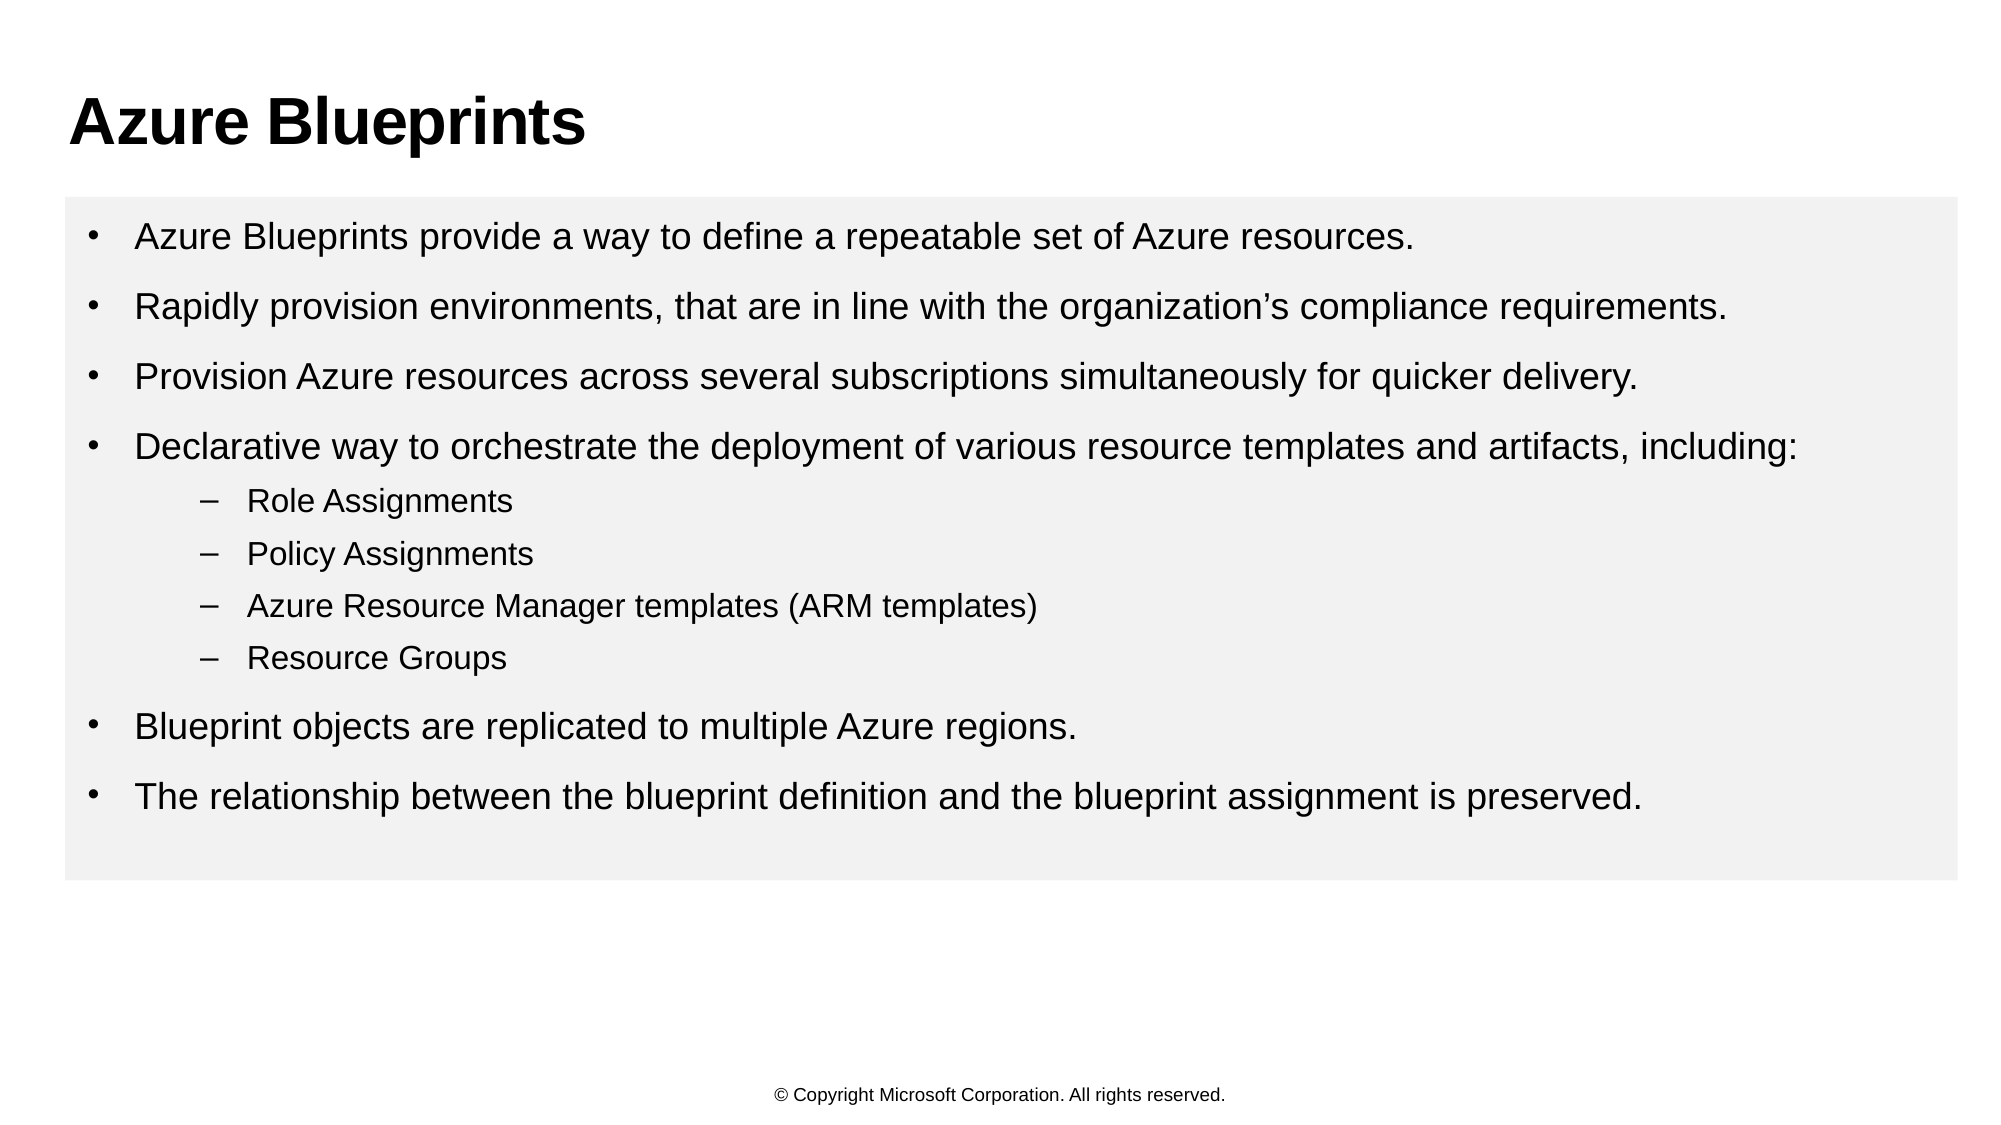

# Azure Blueprints
Azure Blueprints provide a way to define a repeatable set of Azure resources.
Rapidly provision environments, that are in line with the organization’s compliance requirements.
Provision Azure resources across several subscriptions simultaneously for quicker delivery.
Declarative way to orchestrate the deployment of various resource templates and artifacts, including:
Role Assignments
Policy Assignments
Azure Resource Manager templates (ARM templates)
Resource Groups
Blueprint objects are replicated to multiple Azure regions.
The relationship between the blueprint definition and the blueprint assignment is preserved.